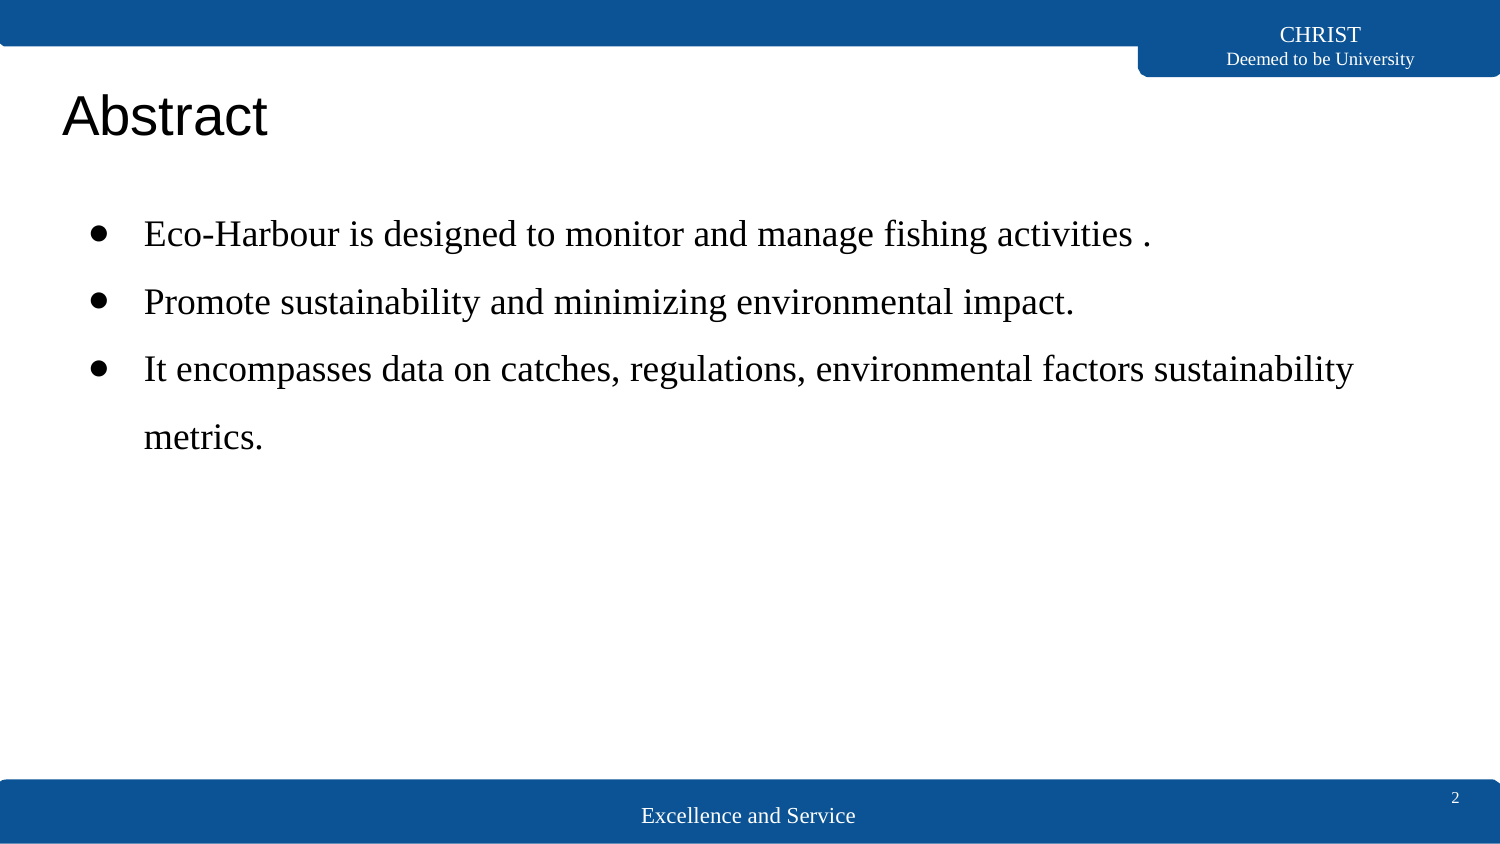

CHRIST
Deemed to be University
# Abstract
Eco-Harbour is designed to monitor and manage fishing activities .
Promote sustainability and minimizing environmental impact.
It encompasses data on catches, regulations, environmental factors sustainability metrics.

2

Excellence and Service